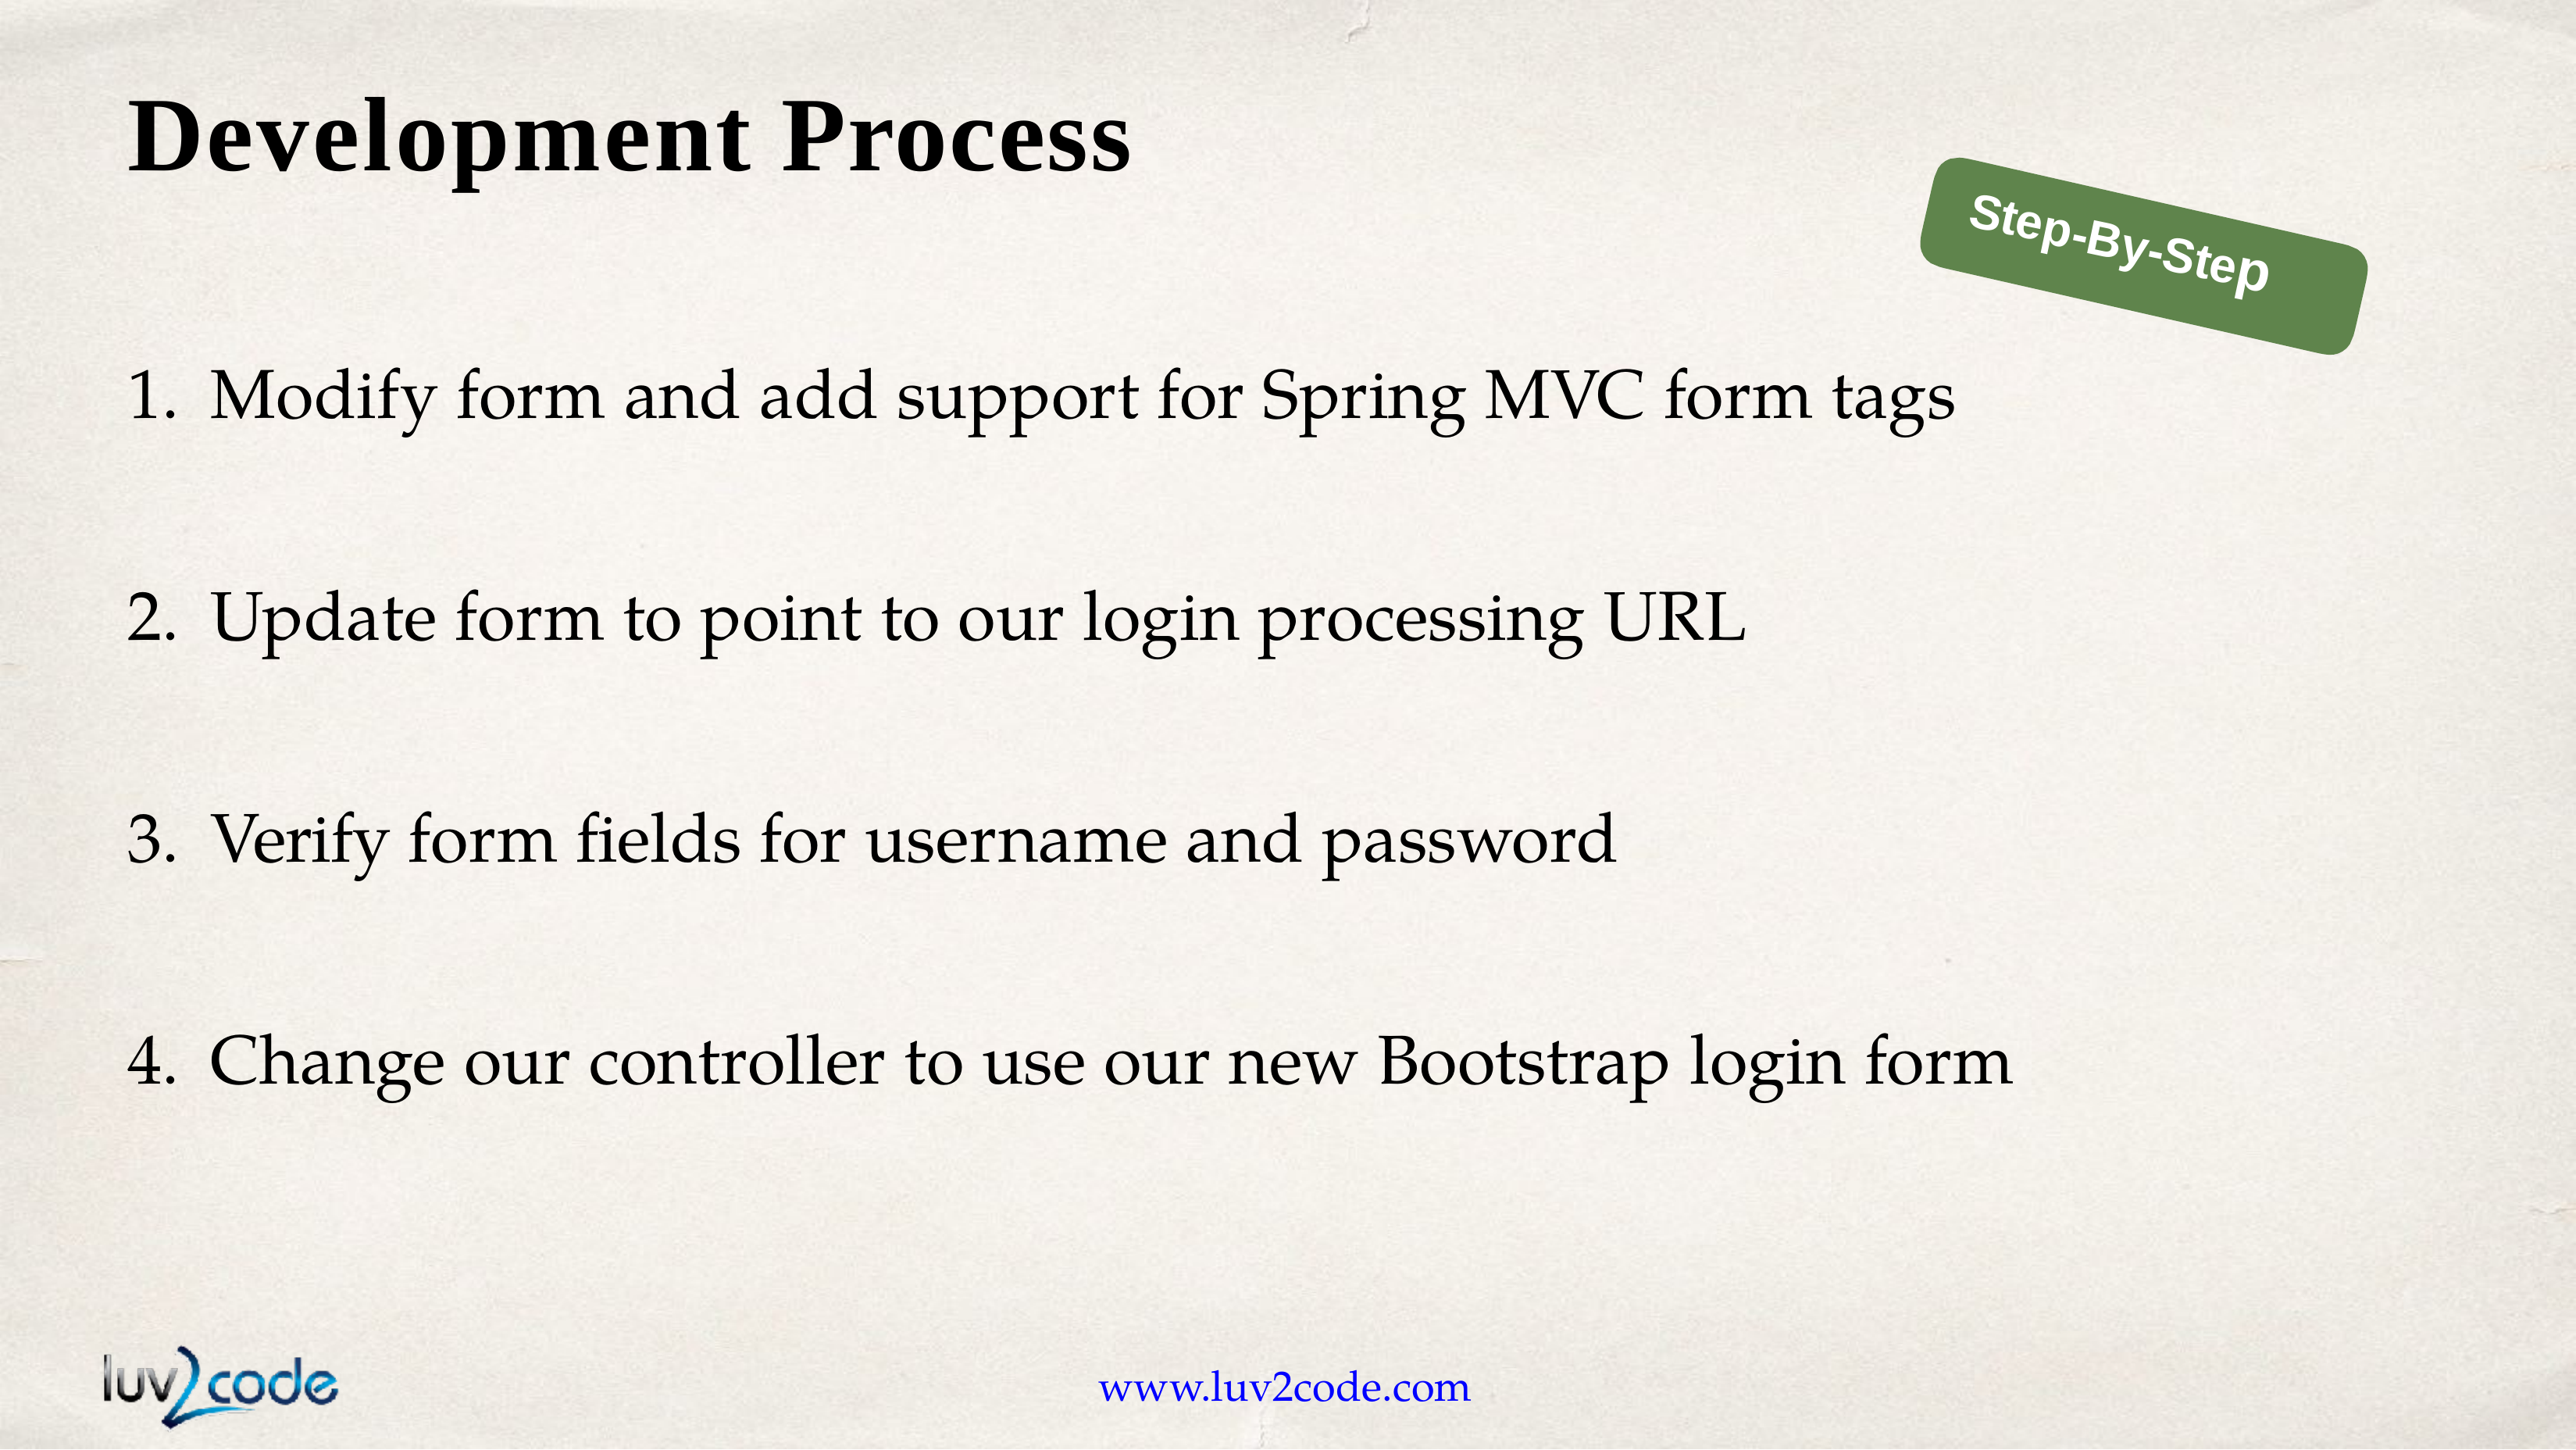

# Development Process

Step-By-Step
Modify form and add support for Spring MVC form tags

Update form to point to our login processing URL

Verify form fields for username and password

Change our controller to use our new Bootstrap login form
www.luv2code.com